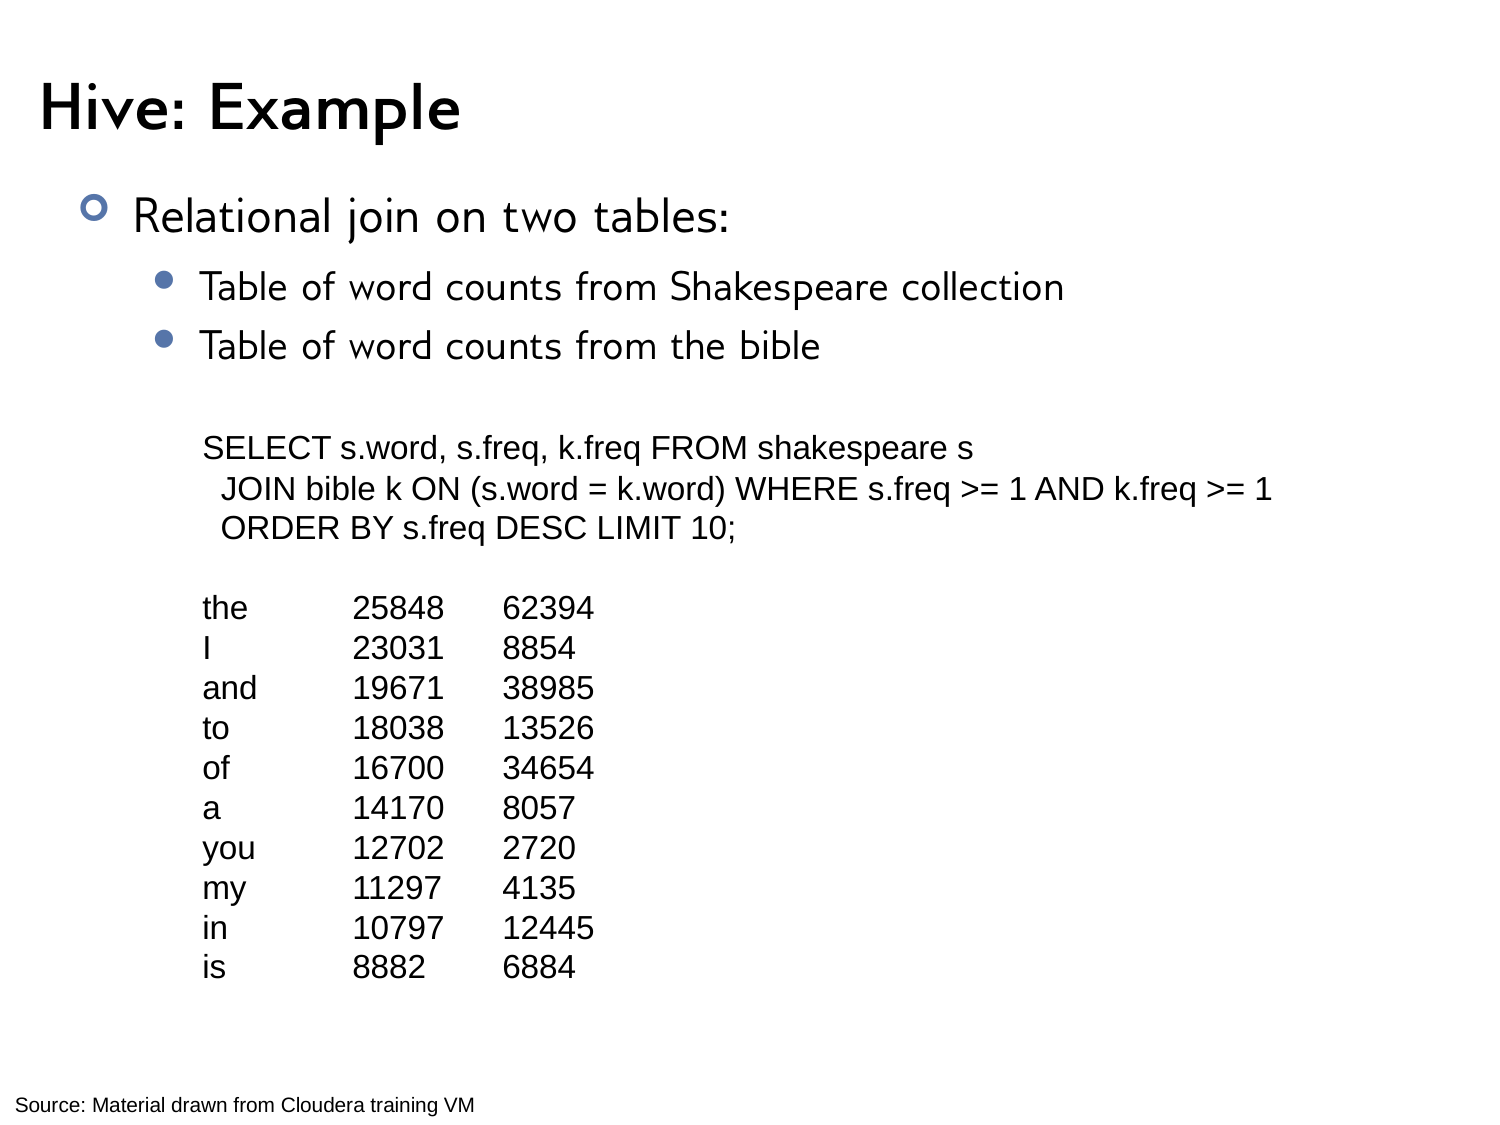

# Hive: Example
Relational join on two tables:
Table of word counts from Shakespeare collection
Table of word counts from the bible

SELECT s.word, s.freq, k.freq FROM shakespeare s
  JOIN bible k ON (s.word = k.word) WHERE s.freq >= 1 AND k.freq >= 1
  ORDER BY s.freq DESC LIMIT 10;

the	25848	62394
I	23031	8854
and	19671	38985
to	18038	13526
of	16700	34654
a	14170	8057
you	12702	2720
my	11297	4135
in	10797	12445
is	8882	6884
Source: Material drawn from Cloudera training VM